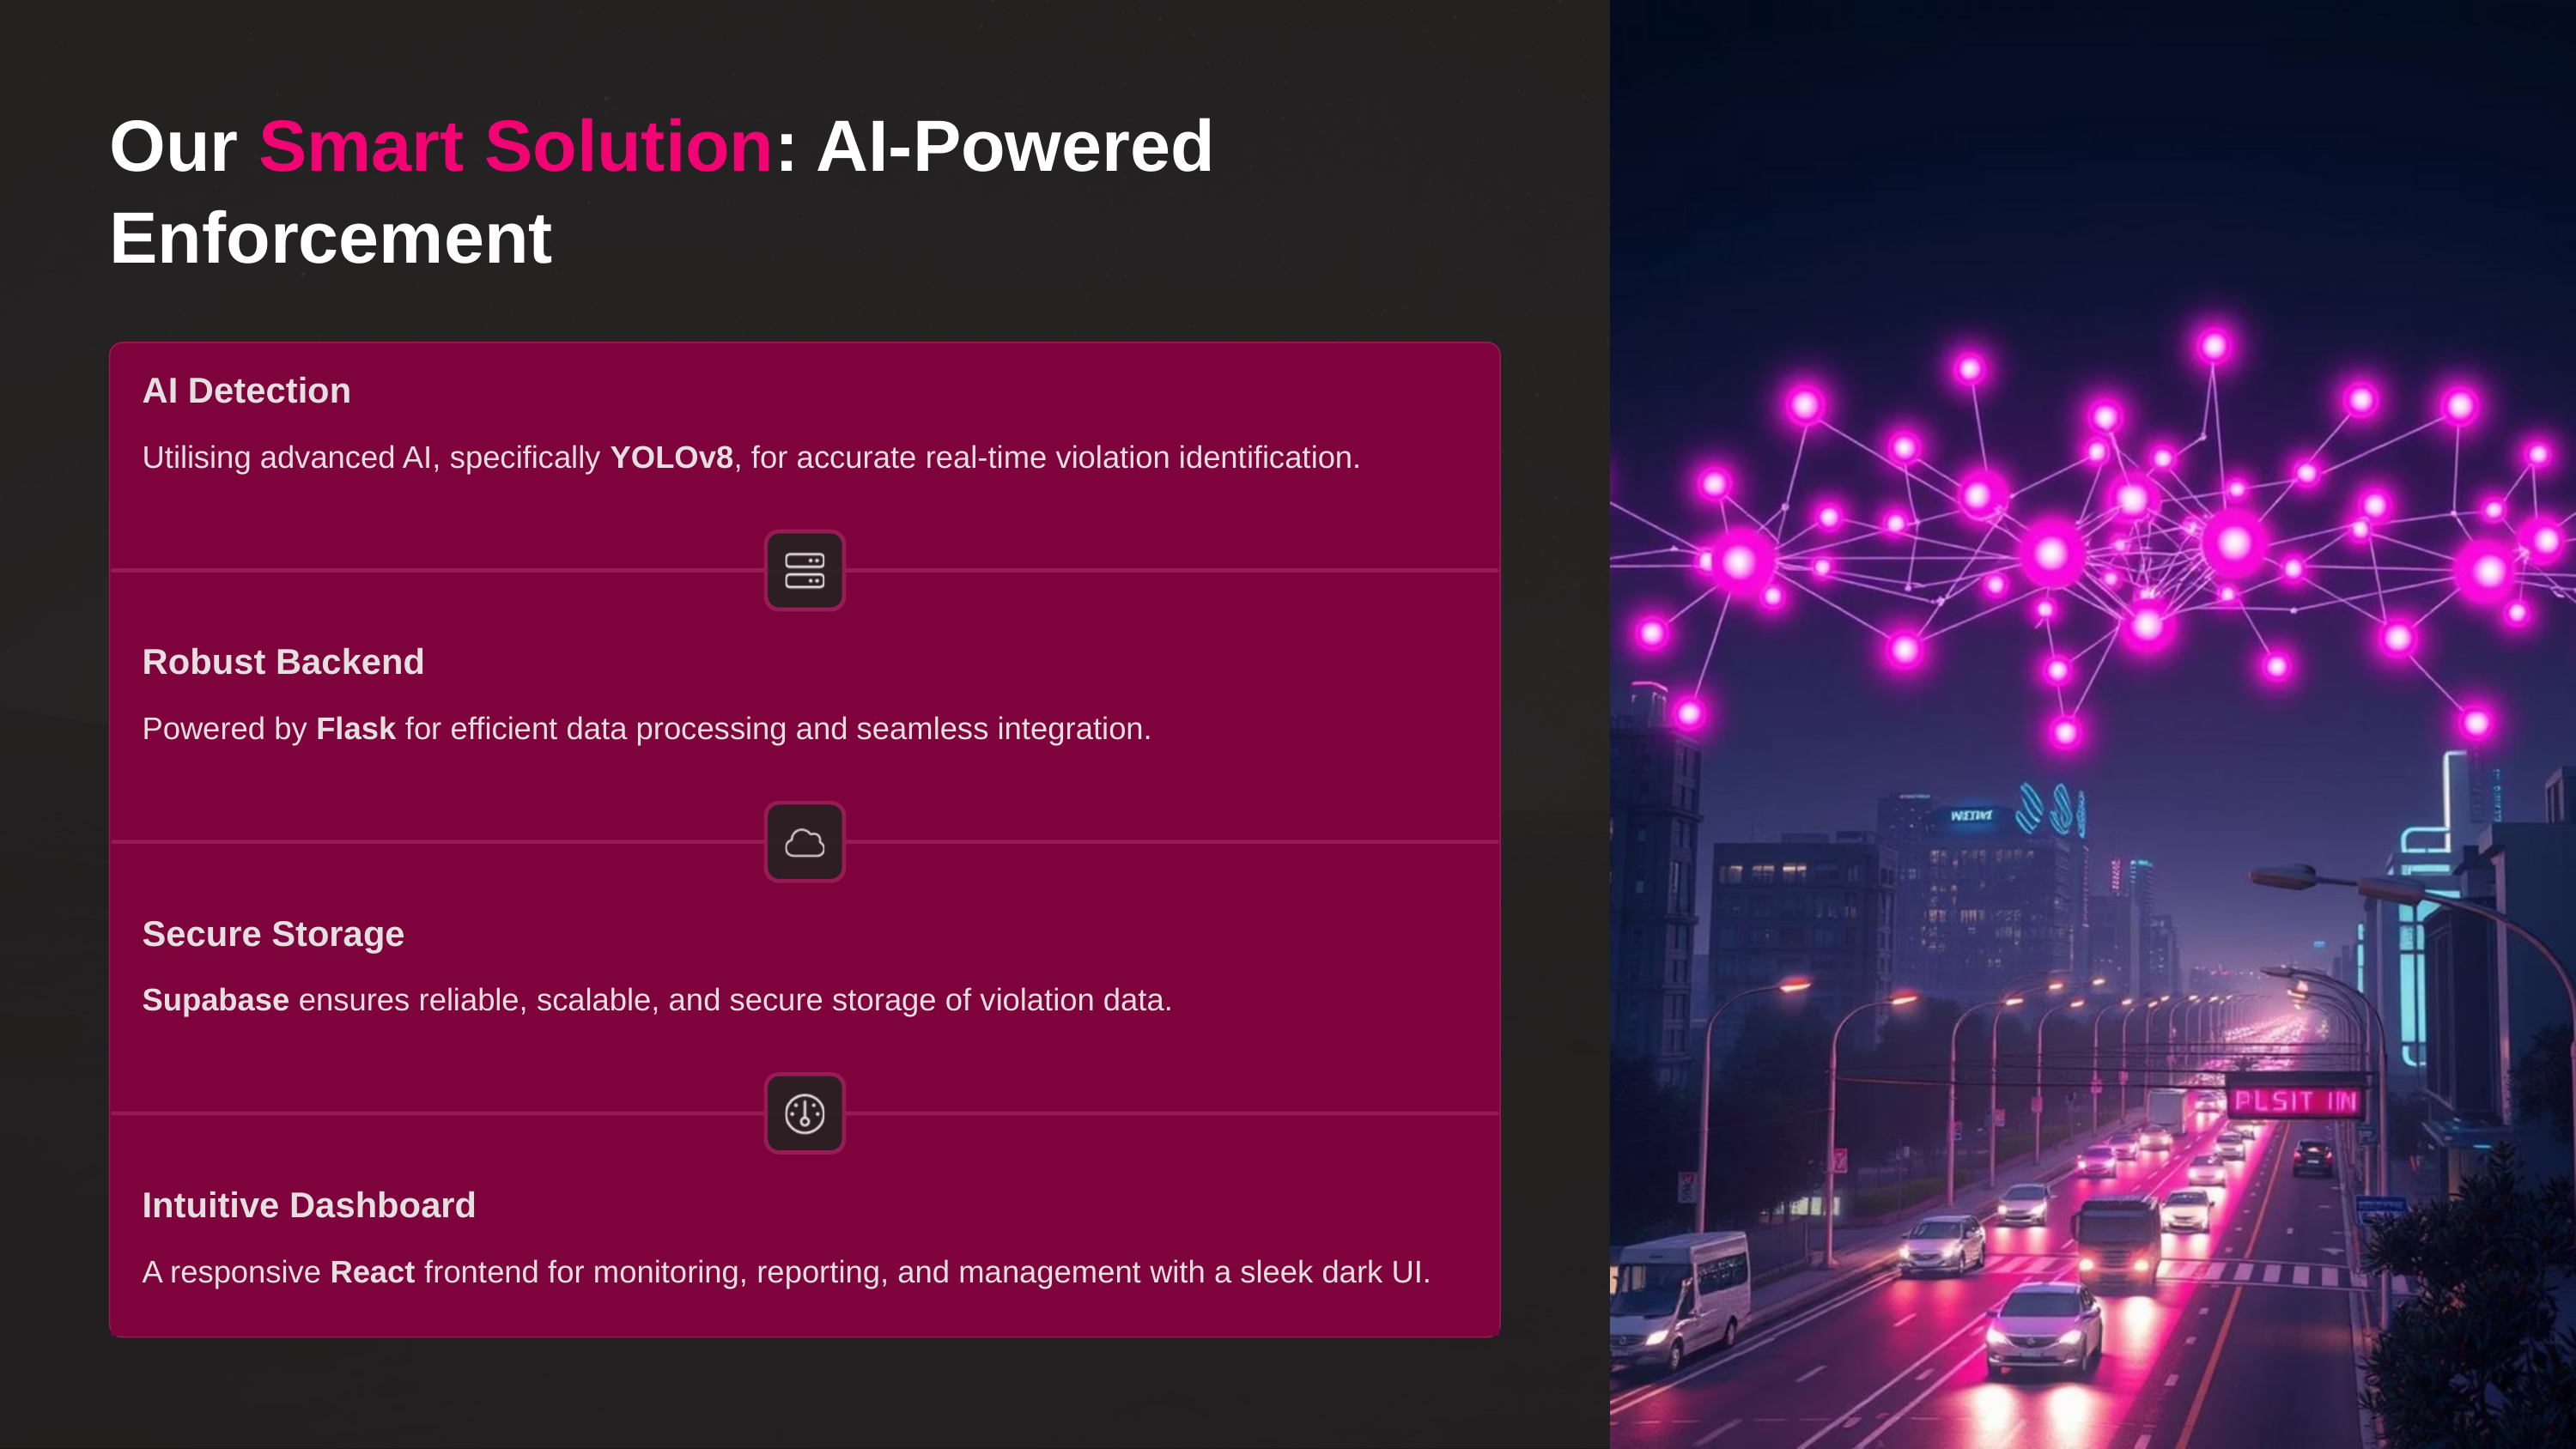

Our Smart Solution: AI-Powered Enforcement

AI Detection
Utilising advanced AI, specifically YOLOv8, for accurate real-time violation identification.

Robust Backend
Powered by Flask for efficient data processing and seamless integration.

Secure Storage
Supabase ensures reliable, scalable, and secure storage of violation data.

Intuitive Dashboard
A responsive React frontend for monitoring, reporting, and management with a sleek dark UI.